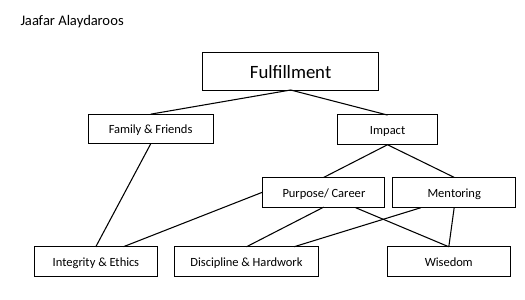

# Jaafar Alaydaroos
Fulfillment
Family & Friends
Impact
Purpose/ Career
Mentoring
Integrity & Ethics
Discipline & Hardwork
Wisedom